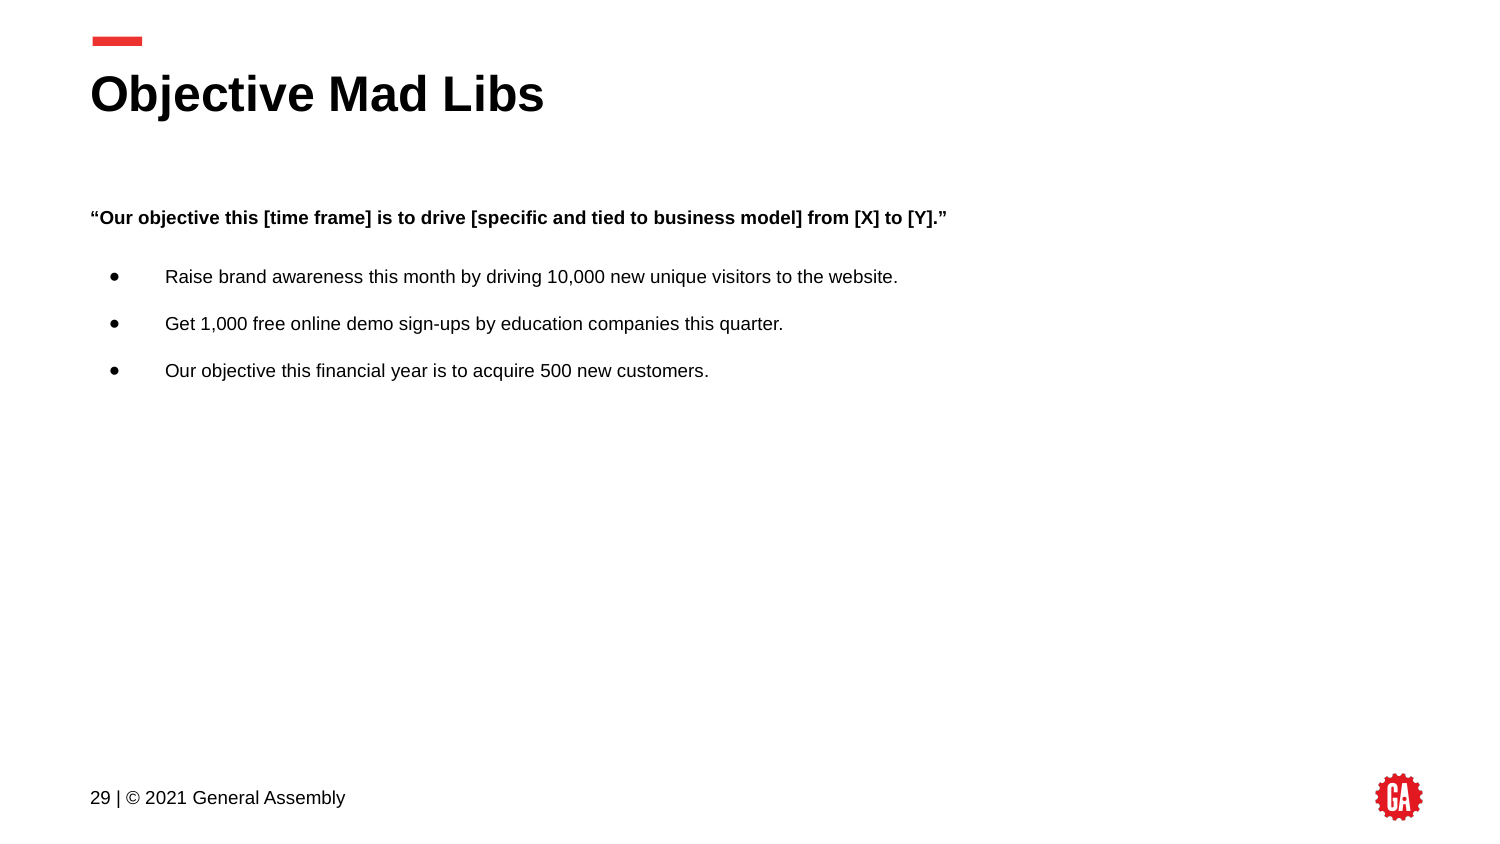

# Objective Mad Libs
“Our objective this [time frame] is to drive [specific and tied to business model] from [X] to [Y].”
Raise brand awareness this month by driving 10,000 new unique visitors to the website.
Get 1,000 free online demo sign-ups by education companies this quarter.
Our objective this financial year is to acquire 500 new customers.
29 | © 2021 General Assembly